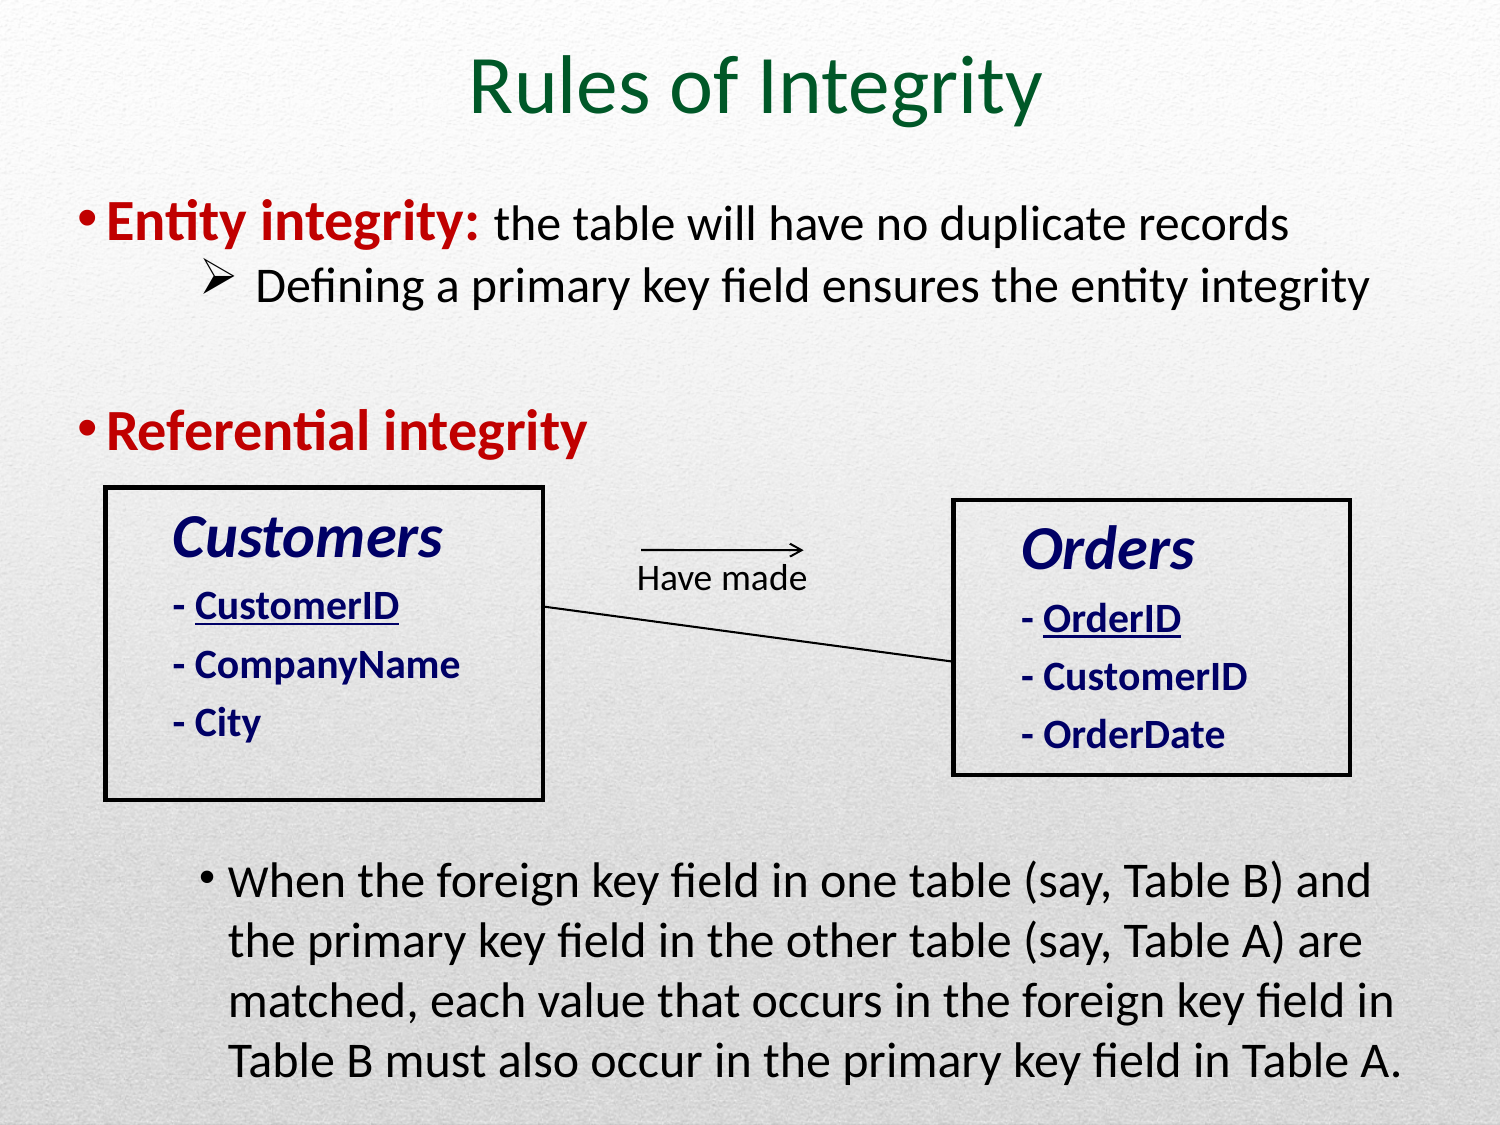

# Rules of Integrity
Entity integrity: the table will have no duplicate records
Defining a primary key field ensures the entity integrity

Referential integrity

When the foreign key field in one table (say, Table B) and the primary key field in the other table (say, Table A) are matched, each value that occurs in the foreign key field in Table B must also occur in the primary key field in Table A.

Customers
- CustomerID
- CompanyName
- City
Orders
- OrderID
- CustomerID
- OrderDate
Have made